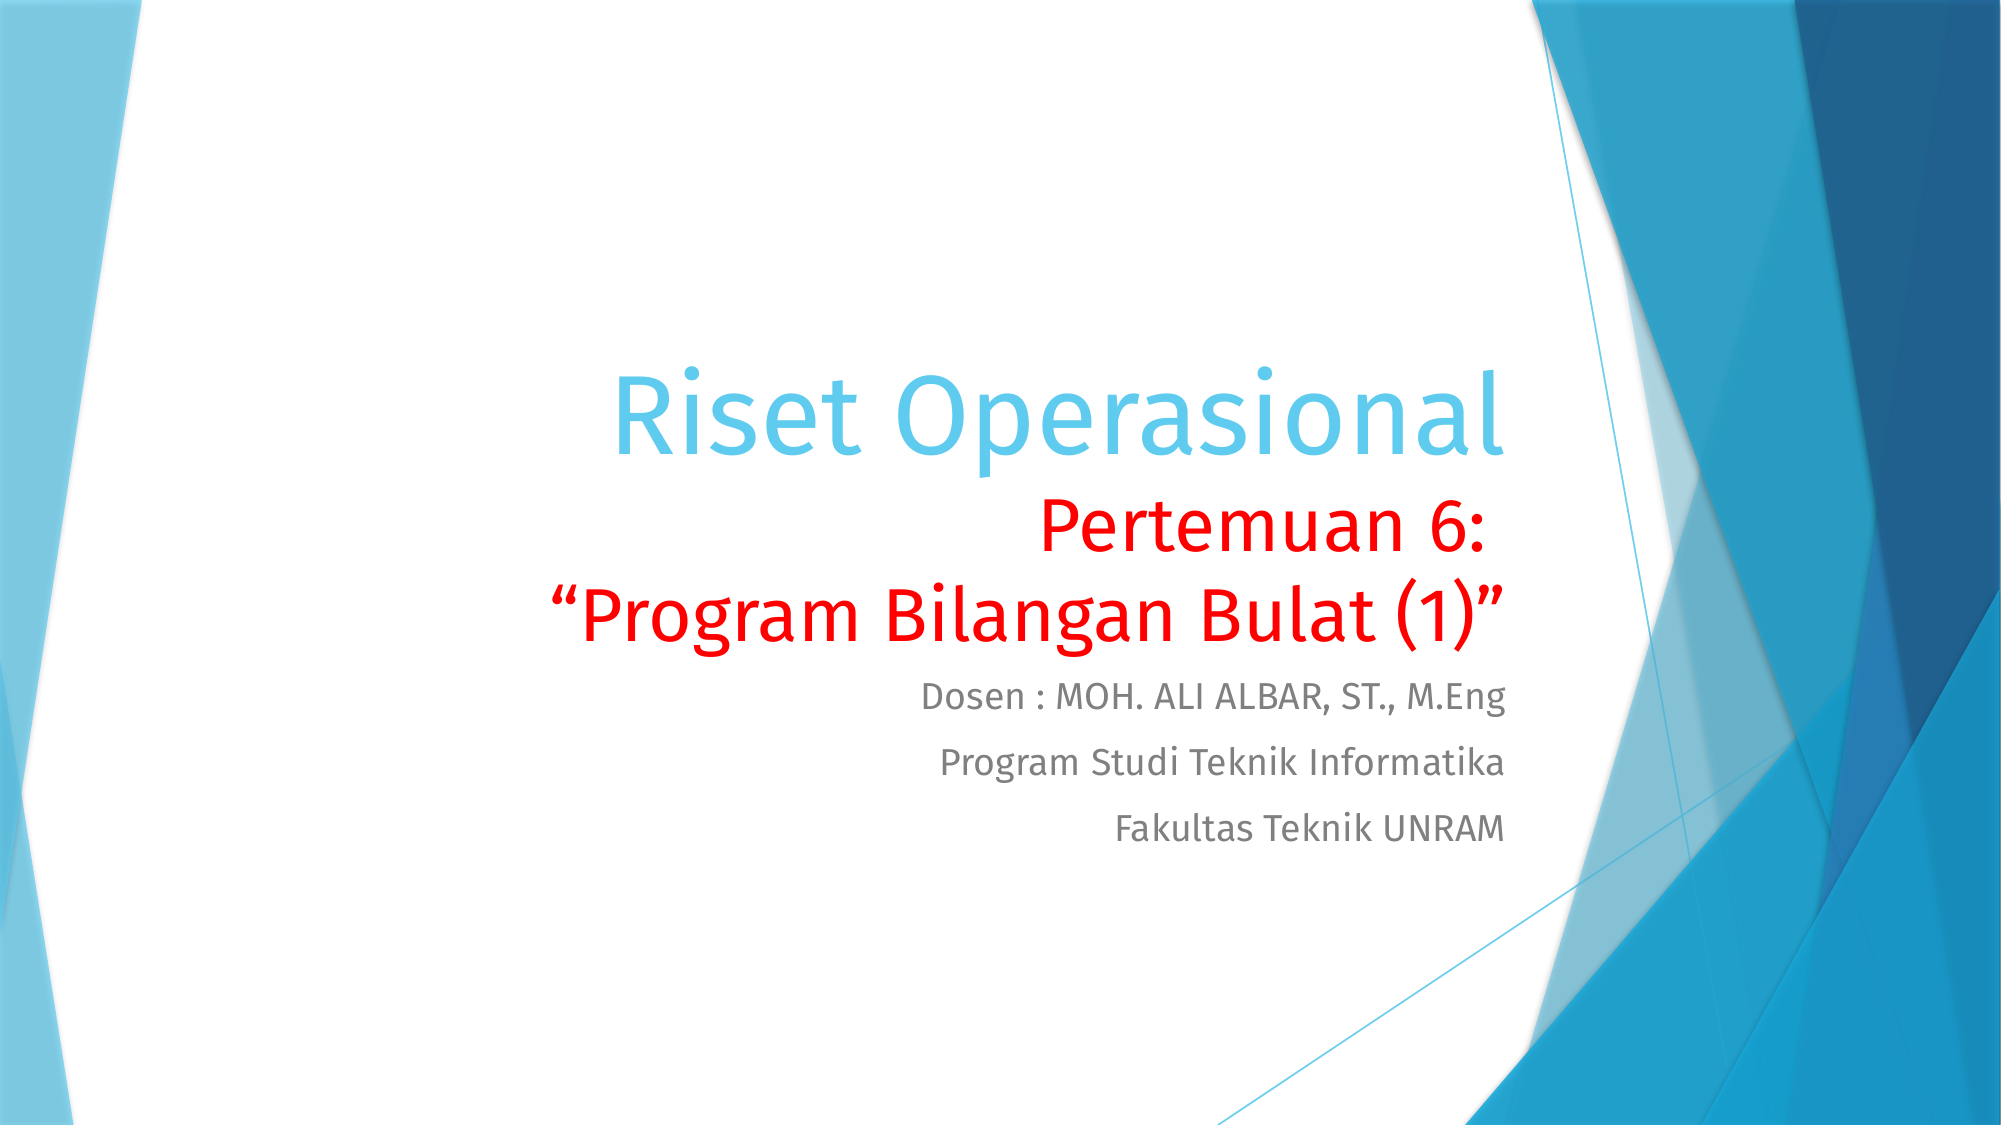

# Riset Operasional Pertemuan 6: “Program Bilangan Bulat (1)”
Dosen : MOH. ALI ALBAR, ST., M.Eng
Program Studi Teknik Informatika
Fakultas Teknik UNRAM